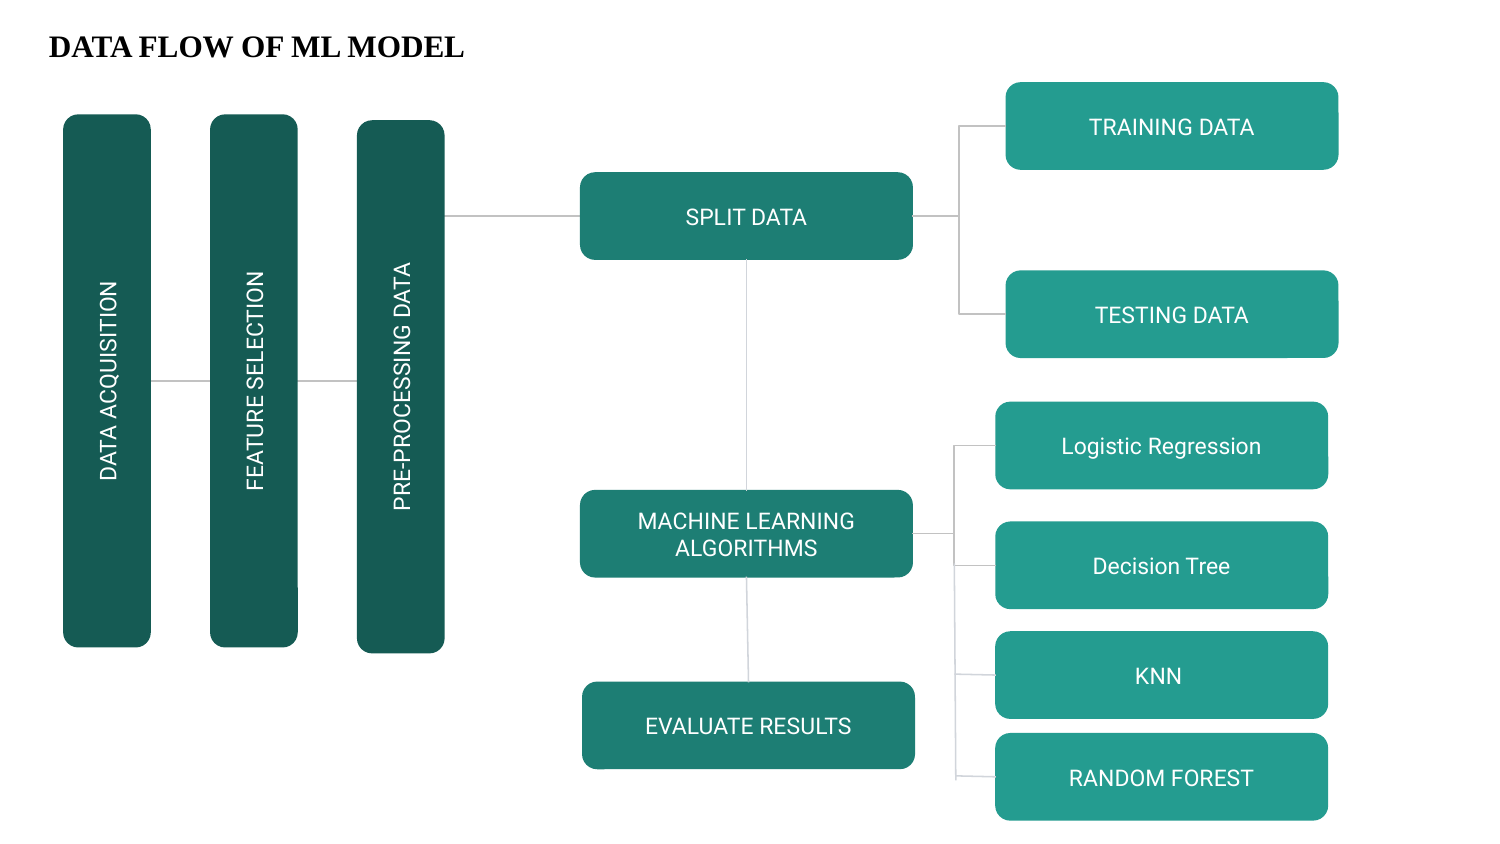

DATA FLOW OF ML MODEL
TRAINING DATA
SPLIT DATA
TESTING DATA
DATA ACQUISITION
FEATURE SELECTION
PRE-PROCESSING DATA
Logistic Regression
MACHINE LEARNING ALGORITHMS
Decision Tree
KNN
EVALUATE RESULTS
RANDOM FOREST